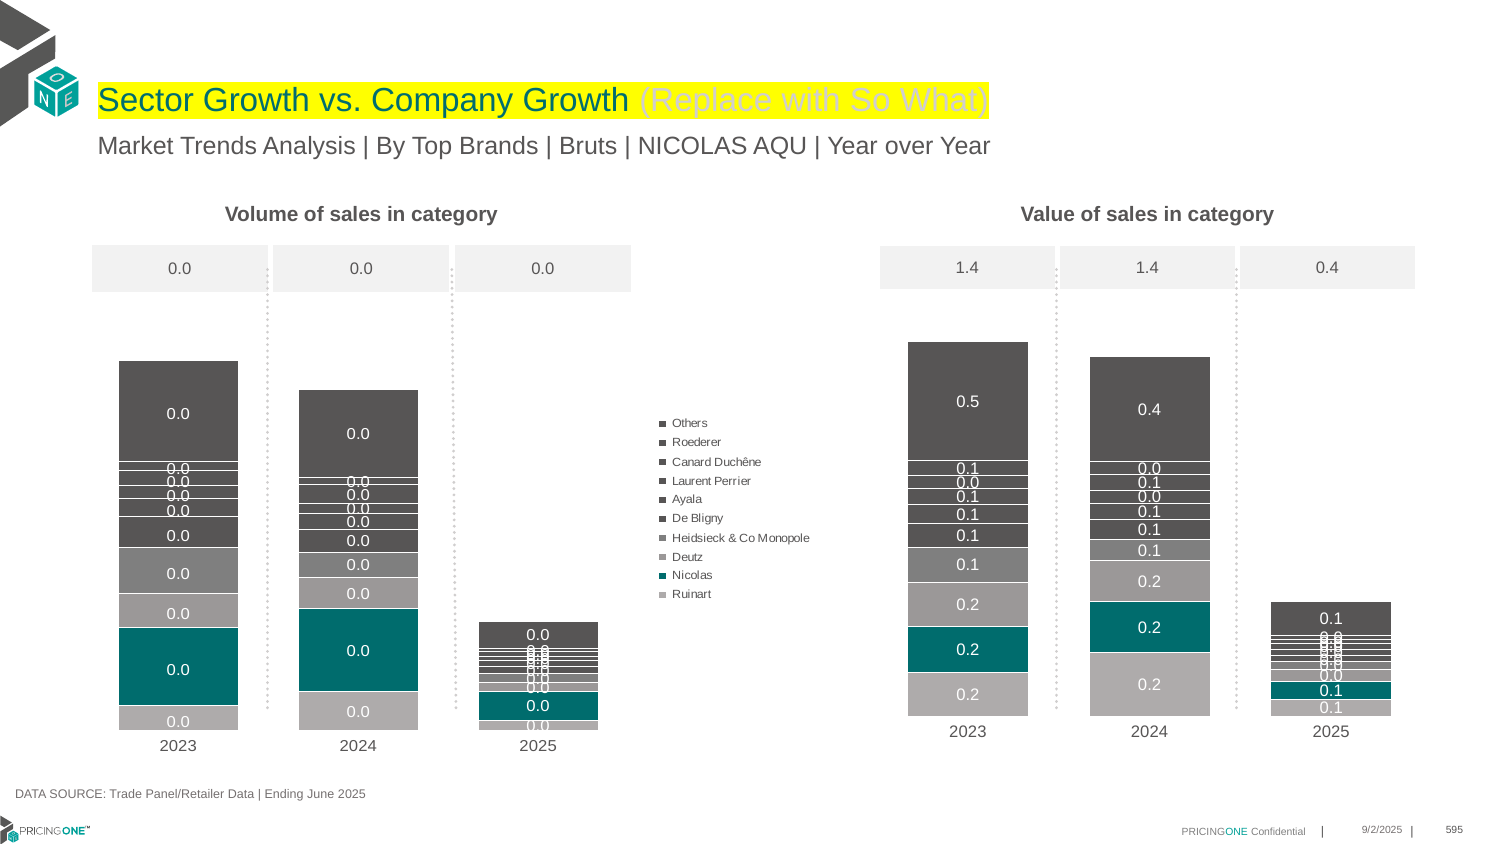

# Sector Growth vs. Company Growth (Replace with So What)
Market Trends Analysis | By Top Brands | Bruts | NICOLAS AQU | Year over Year
| Value of sales in category |  |  |
| --- | --- | --- |
| 1.4 | 1.4 | 0.4 |
| Volume of sales in category |  |  |
| --- | --- | --- |
| 0.0 | 0.0 | 0.0 |

### Chart

| Category | Ruinart | Nicolas | Deutz | Heidsieck & Co Monopole | De Bligny | Ayala | Laurent Perrier | Canard Duchêne | Roederer | Others |
|---|---|---|---|---|---|---|---|---|---|---|
| 2023 | 0.168116 | 0.174987 | 0.169013 | 0.133741 | 0.090948 | 0.071118 | 0.061658 | 0.048972 | 0.05803 | 0.455958 |
| 2024 | 0.243073 | 0.19466 | 0.157629 | 0.081046 | 0.073803 | 0.063762 | 0.04953 | 0.059472 | 0.047969 | 0.402058 |
| 2025 | 0.064151 | 0.069699 | 0.045148 | 0.029548 | 0.021643 | 0.024787 | 0.020308 | 0.016521 | 0.016971 | 0.130029 |

### Chart

| Category | Ruinart | Nicolas | Deutz | Heidsieck & Co Monopole | De Bligny | Ayala | Laurent Perrier | Canard Duchêne | Roederer | Others |
|---|---|---|---|---|---|---|---|---|---|---|
| 2023 | 0.002009 | 0.006338 | 0.002758 | 0.003642 | 0.002521 | 0.001494 | 0.000998 | 0.00123 | 0.000747 | 0.008144 |
| 2024 | 0.00318 | 0.006659 | 0.002525 | 0.002054 | 0.001857 | 0.001271 | 0.000825 | 0.001474 | 0.000591 | 0.007107 |
| 2025 | 0.000821 | 0.002341 | 0.000692 | 0.00078 | 0.000528 | 0.000481 | 0.000351 | 0.000397 | 0.000215 | 0.002251 |
DATA SOURCE: Trade Panel/Retailer Data | Ending June 2025

9/2/2025
595